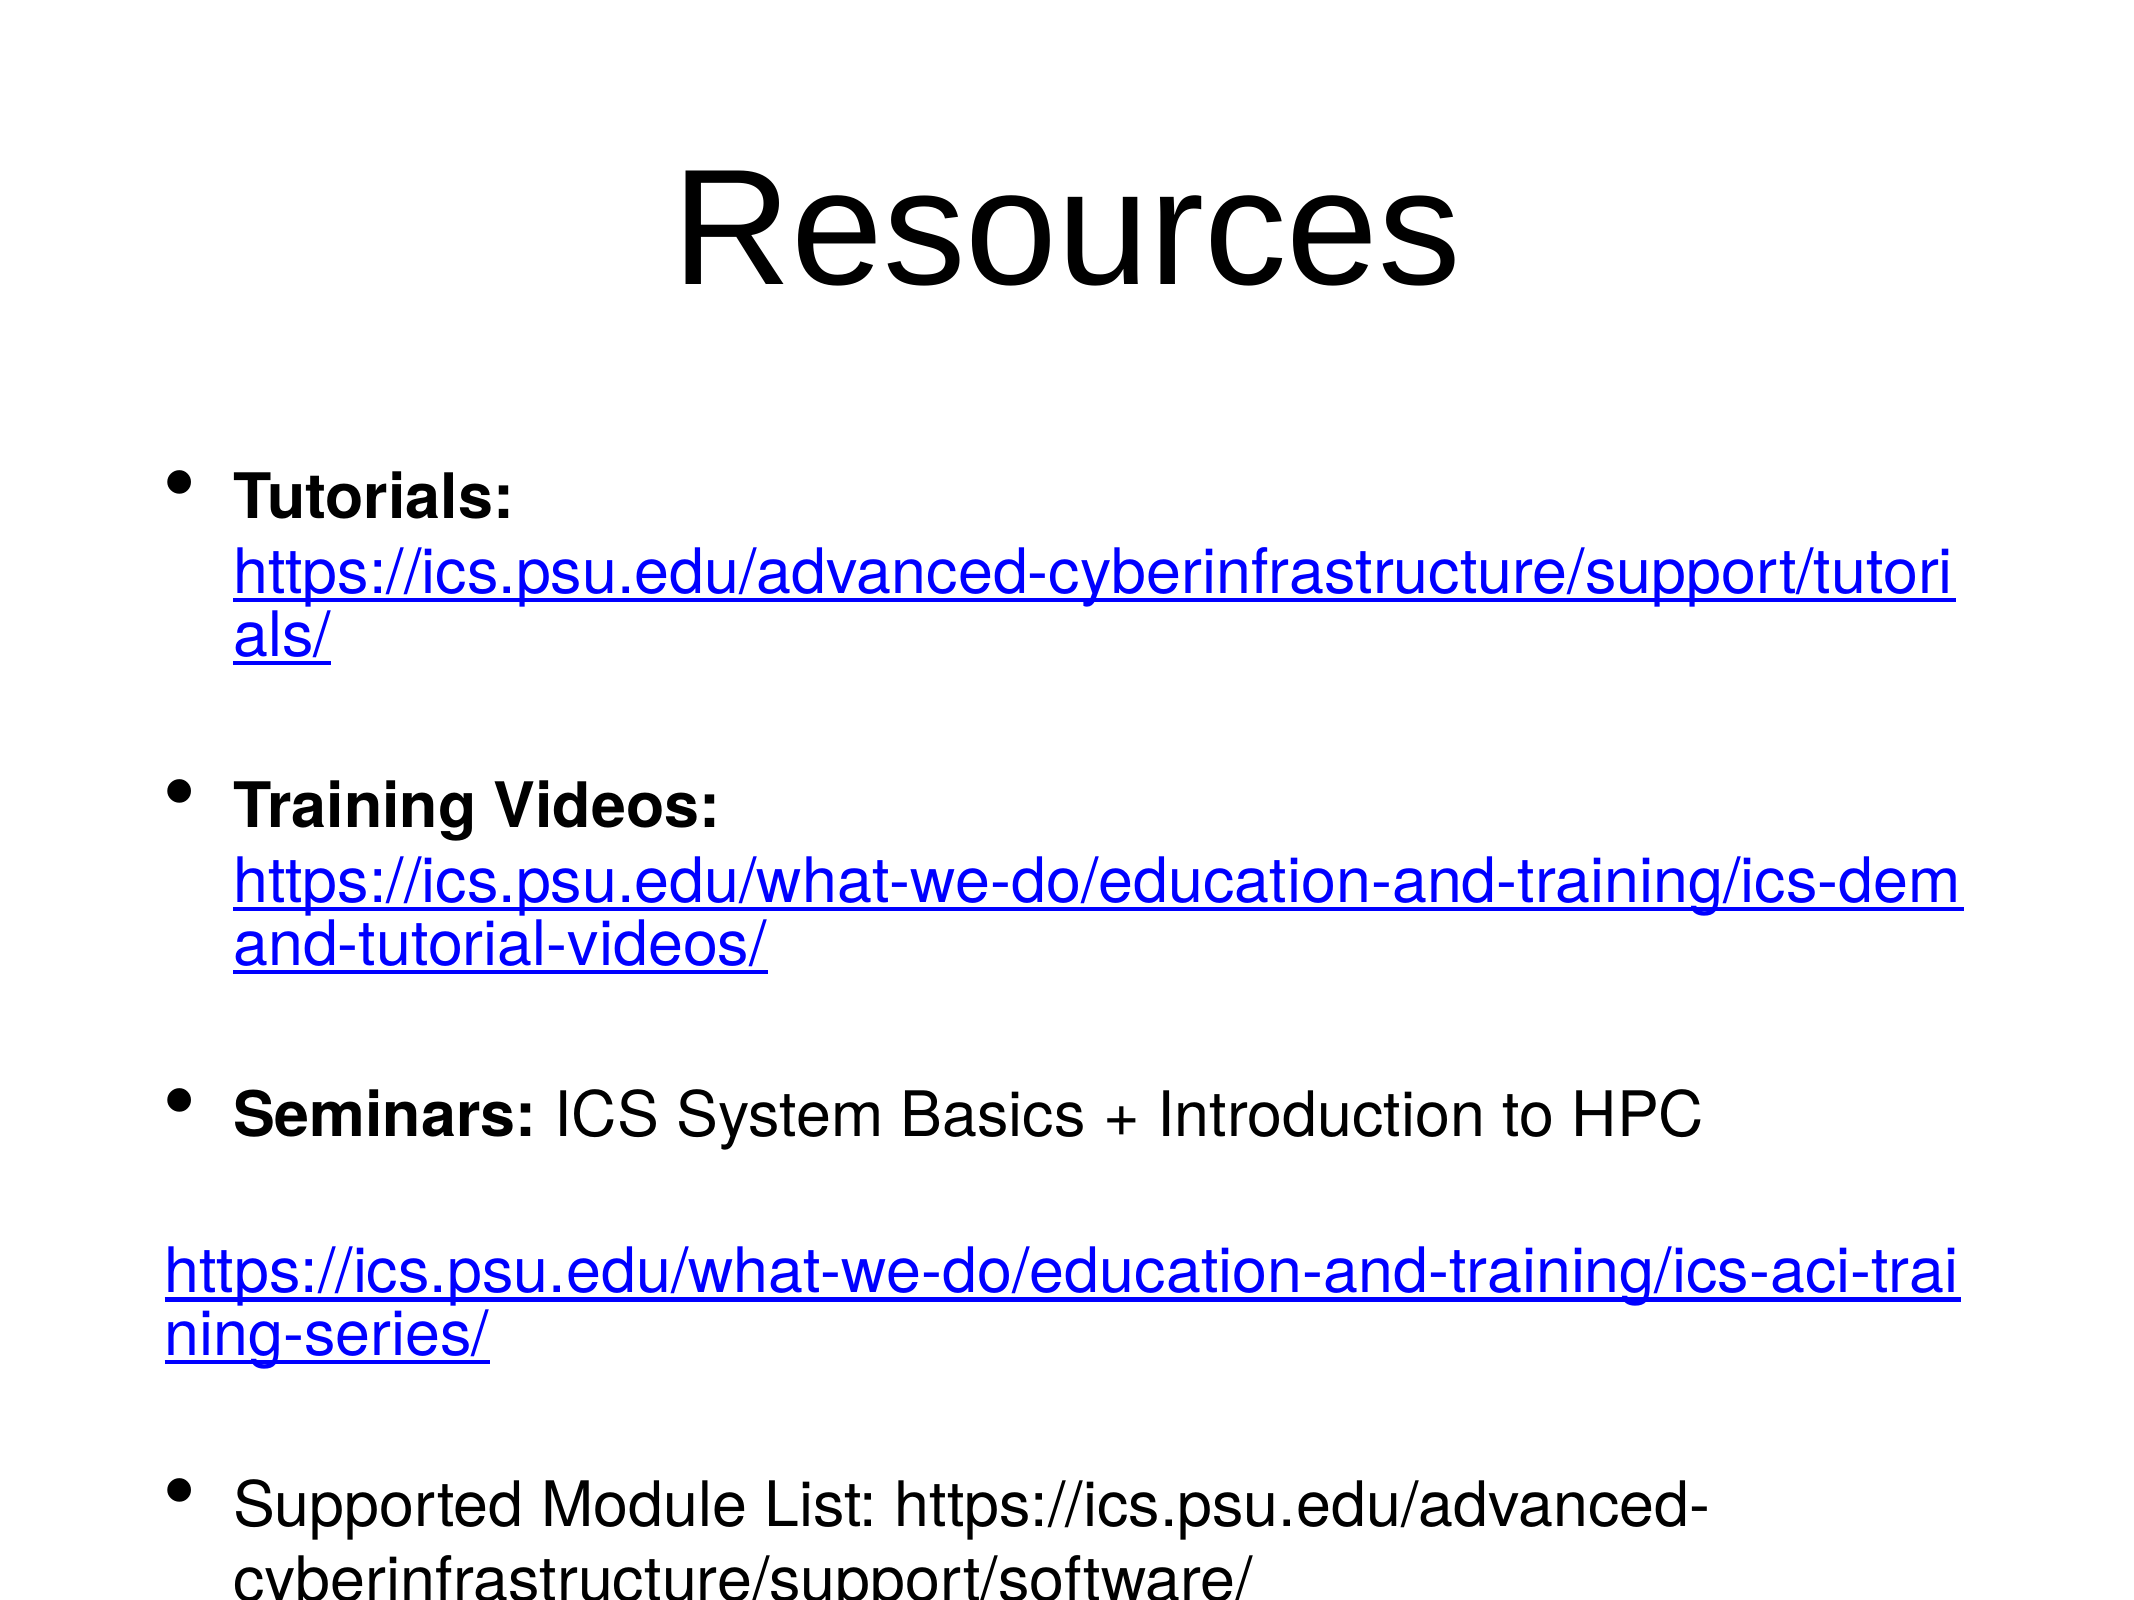

# Resources
Tutorials: https://ics.psu.edu/advanced-cyberinfrastructure/support/tutorials/
Training Videos: https://ics.psu.edu/what-we-do/education-and-training/ics-demand-tutorial-videos/
Seminars: ICS System Basics + Introduction to HPC
https://ics.psu.edu/what-we-do/education-and-training/ics-aci-training-series/
Supported Module List: https://ics.psu.edu/advanced-cyberinfrastructure/support/software/